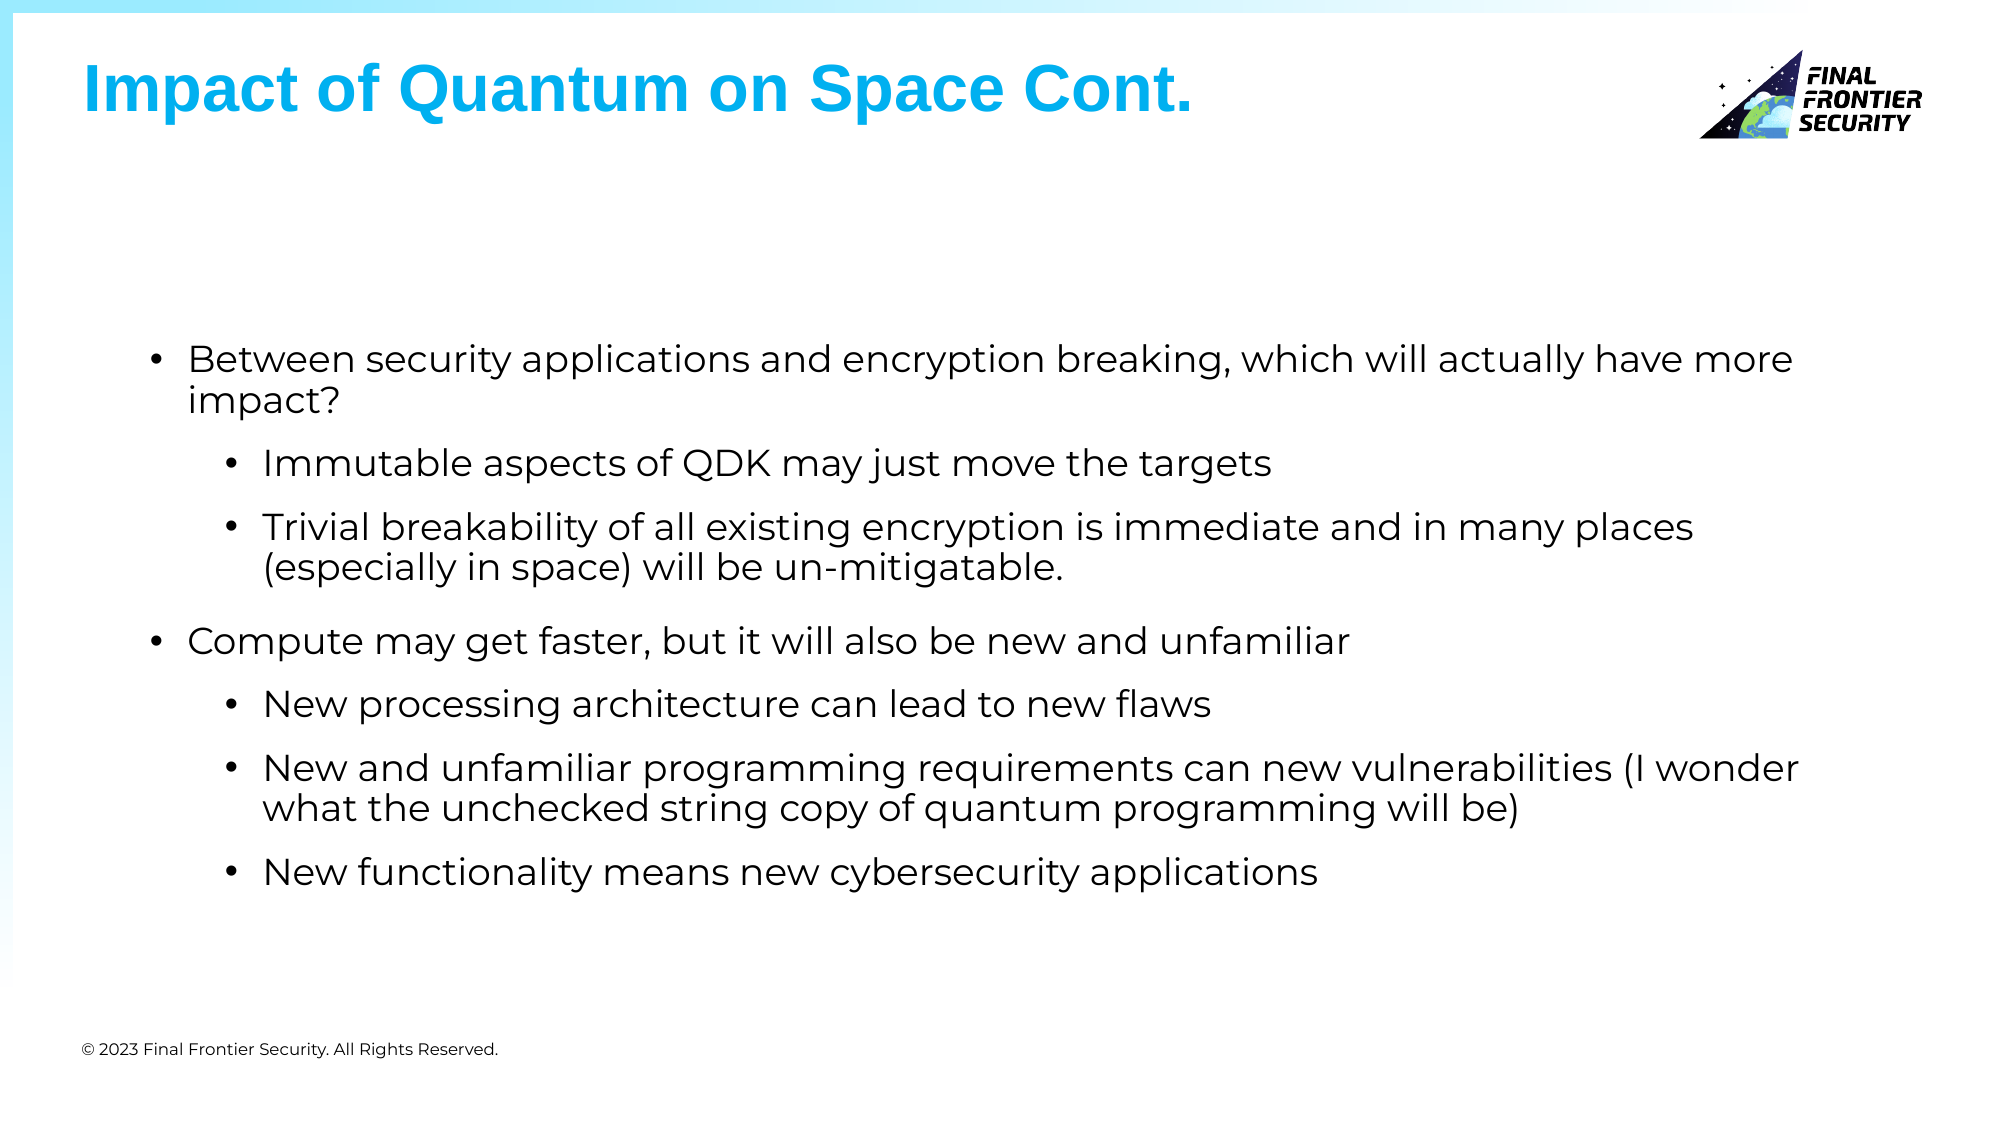

# Impact of Quantum on Space Cont.
Between security applications and encryption breaking, which will actually have more impact?
Immutable aspects of QDK may just move the targets
Trivial breakability of all existing encryption is immediate and in many places (especially in space) will be un-mitigatable.
Compute may get faster, but it will also be new and unfamiliar
New processing architecture can lead to new flaws
New and unfamiliar programming requirements can new vulnerabilities (I wonder what the unchecked string copy of quantum programming will be)
New functionality means new cybersecurity applications